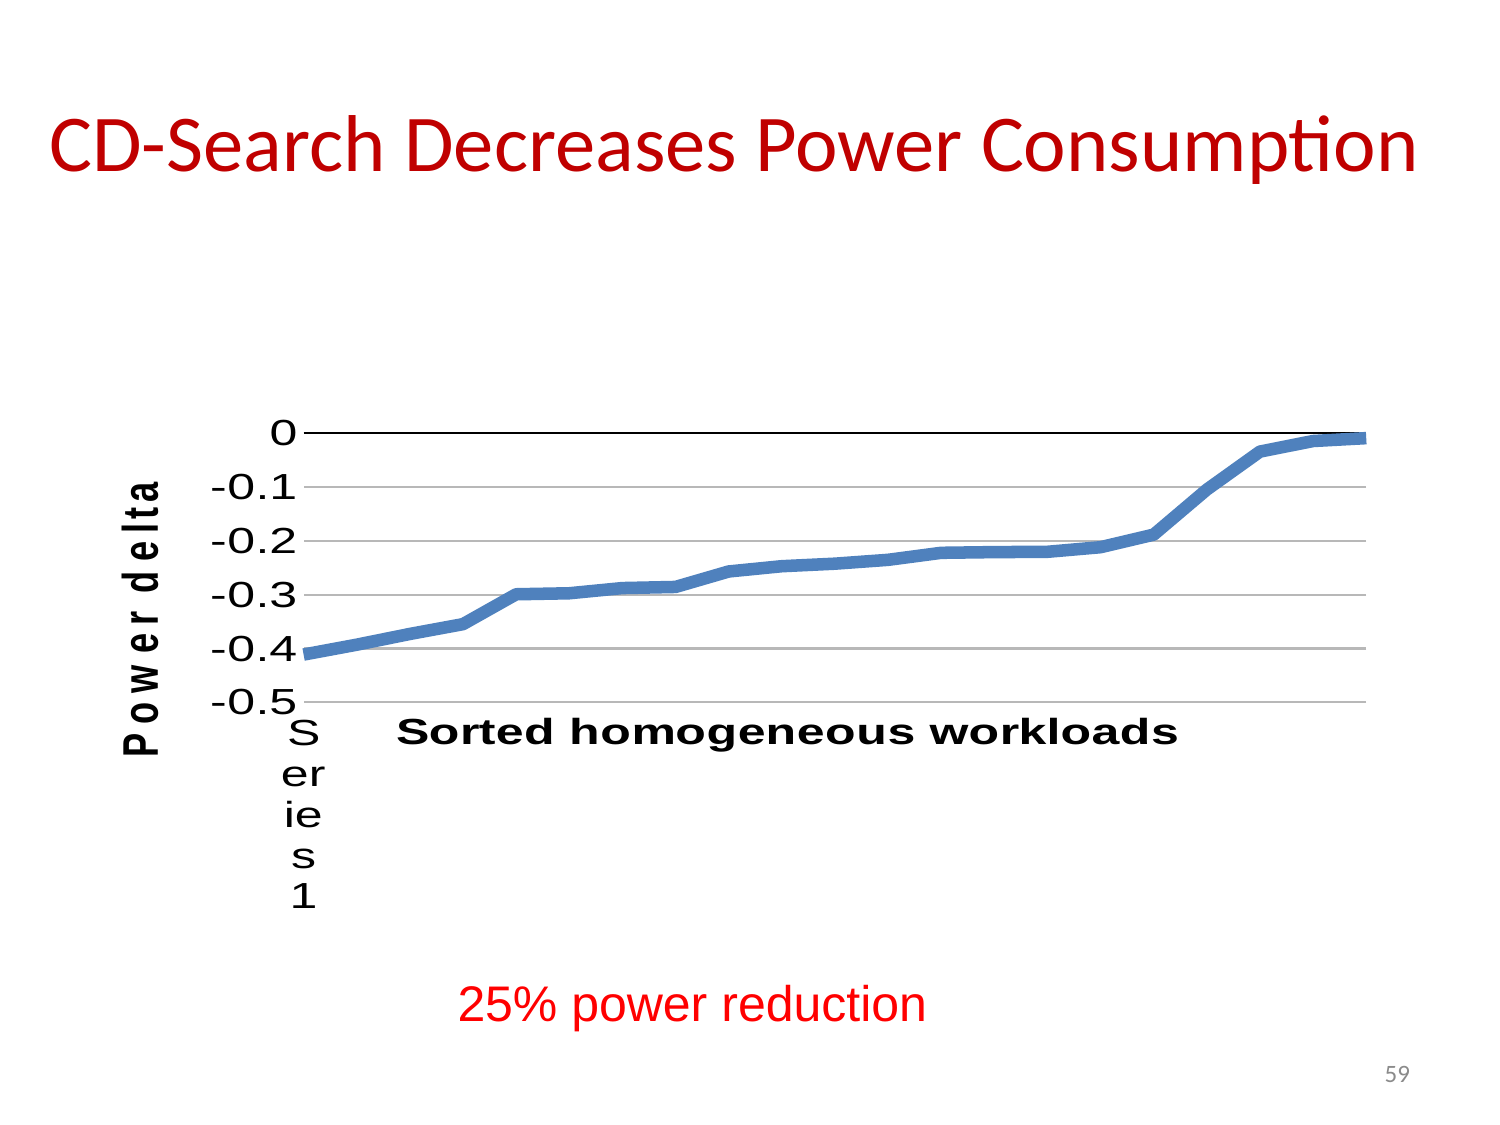

# CD-Search Decreases Power Consumption

### Chart

| Category | Power |
|---|---|
|  | -0.411291 |
|  | -0.392959 |
|  | -0.373021 |
|  | -0.354892 |
|  | -0.299427 |
|  | -0.297525 |
|  | -0.287924 |
|  | -0.285883 |
|  | -0.257177 |
|  | -0.247435 |
|  | -0.242747 |
|  | -0.23556 |
|  | -0.222498 |
|  | -0.221202 |
|  | -0.220614 |
|  | -0.212089 |
|  | -0.188731 |
|  | -0.105258 |
|  | -0.03467 |
|  | -0.015126 |
|  | -0.009797 |
25% power reduction
59